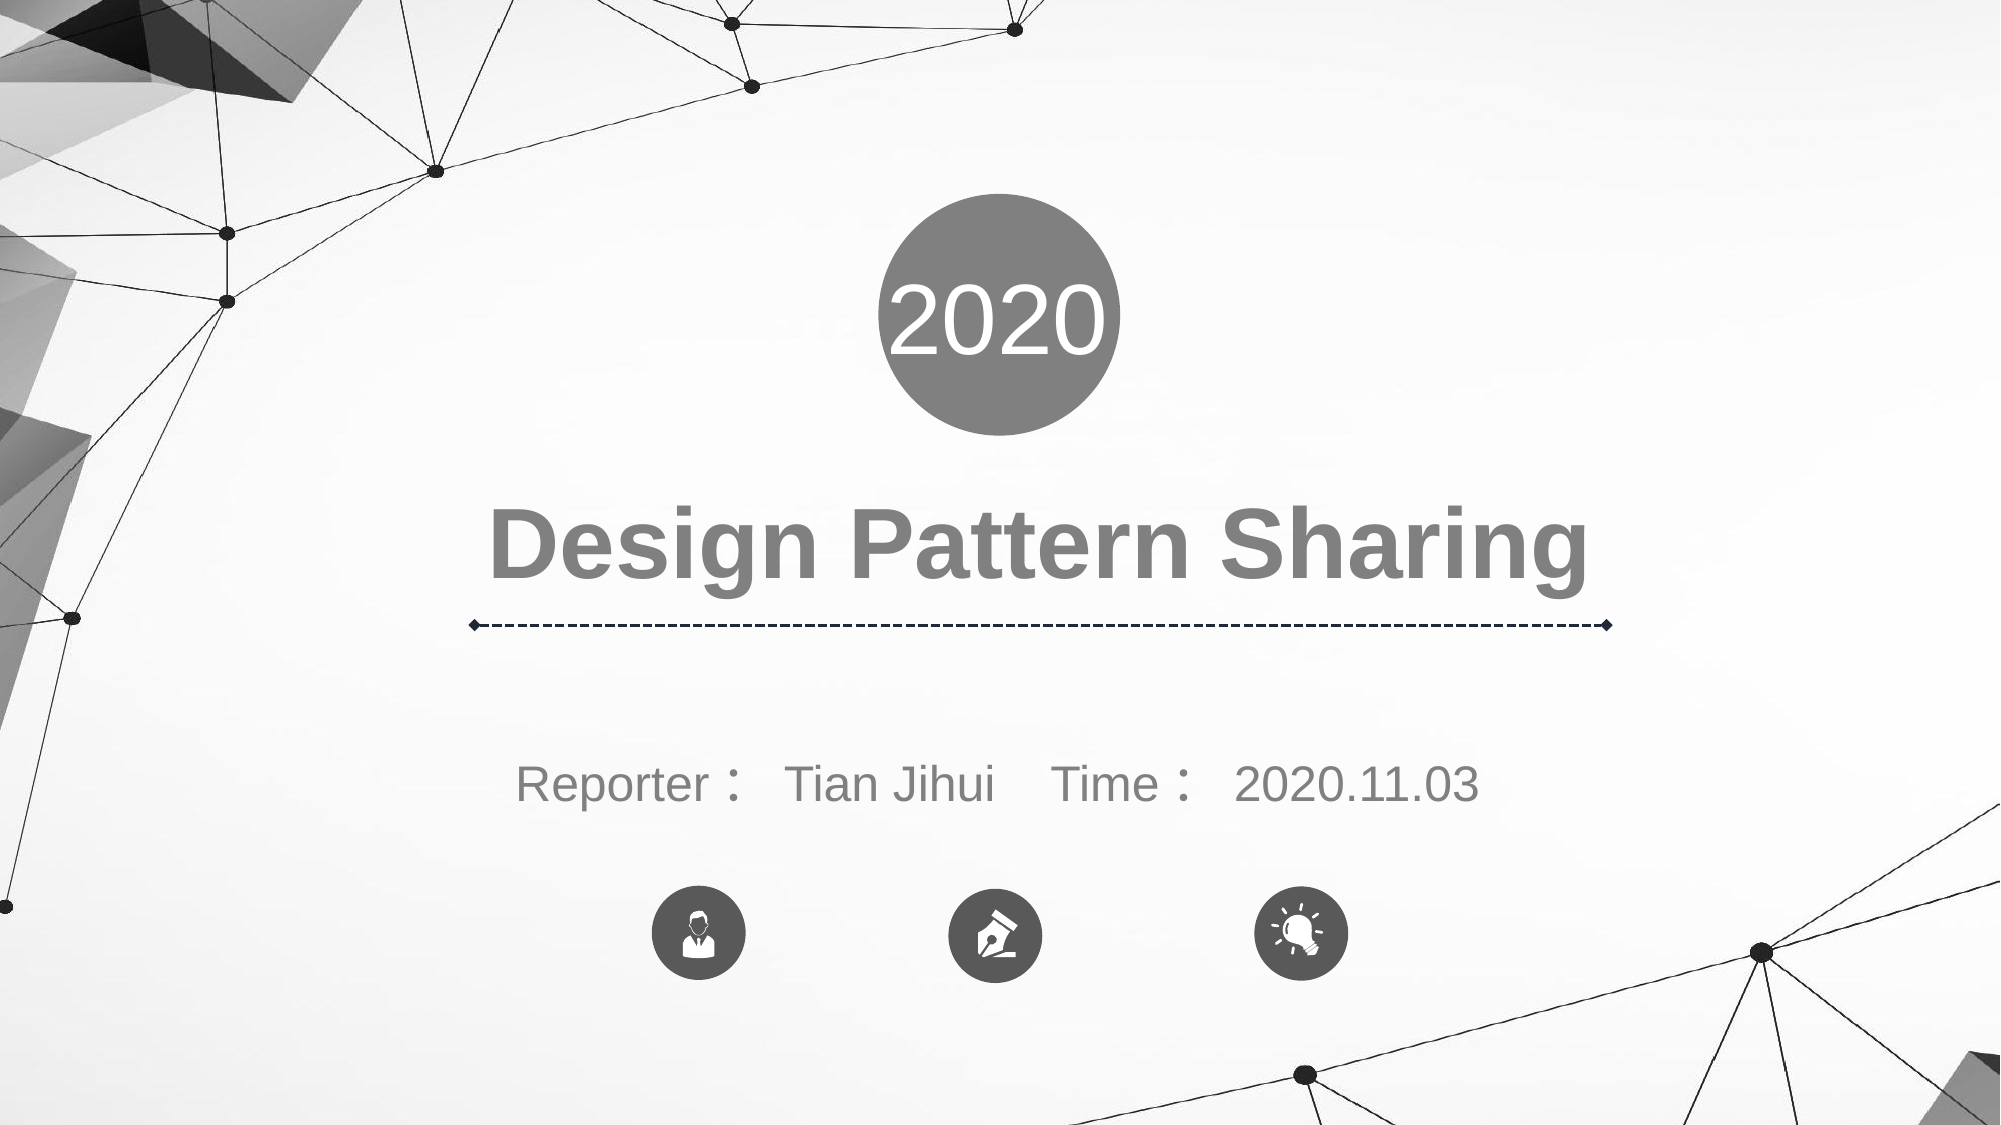

2020
Design Pattern Sharing
Reporter：Tian Jihui    Time：2020.11.03